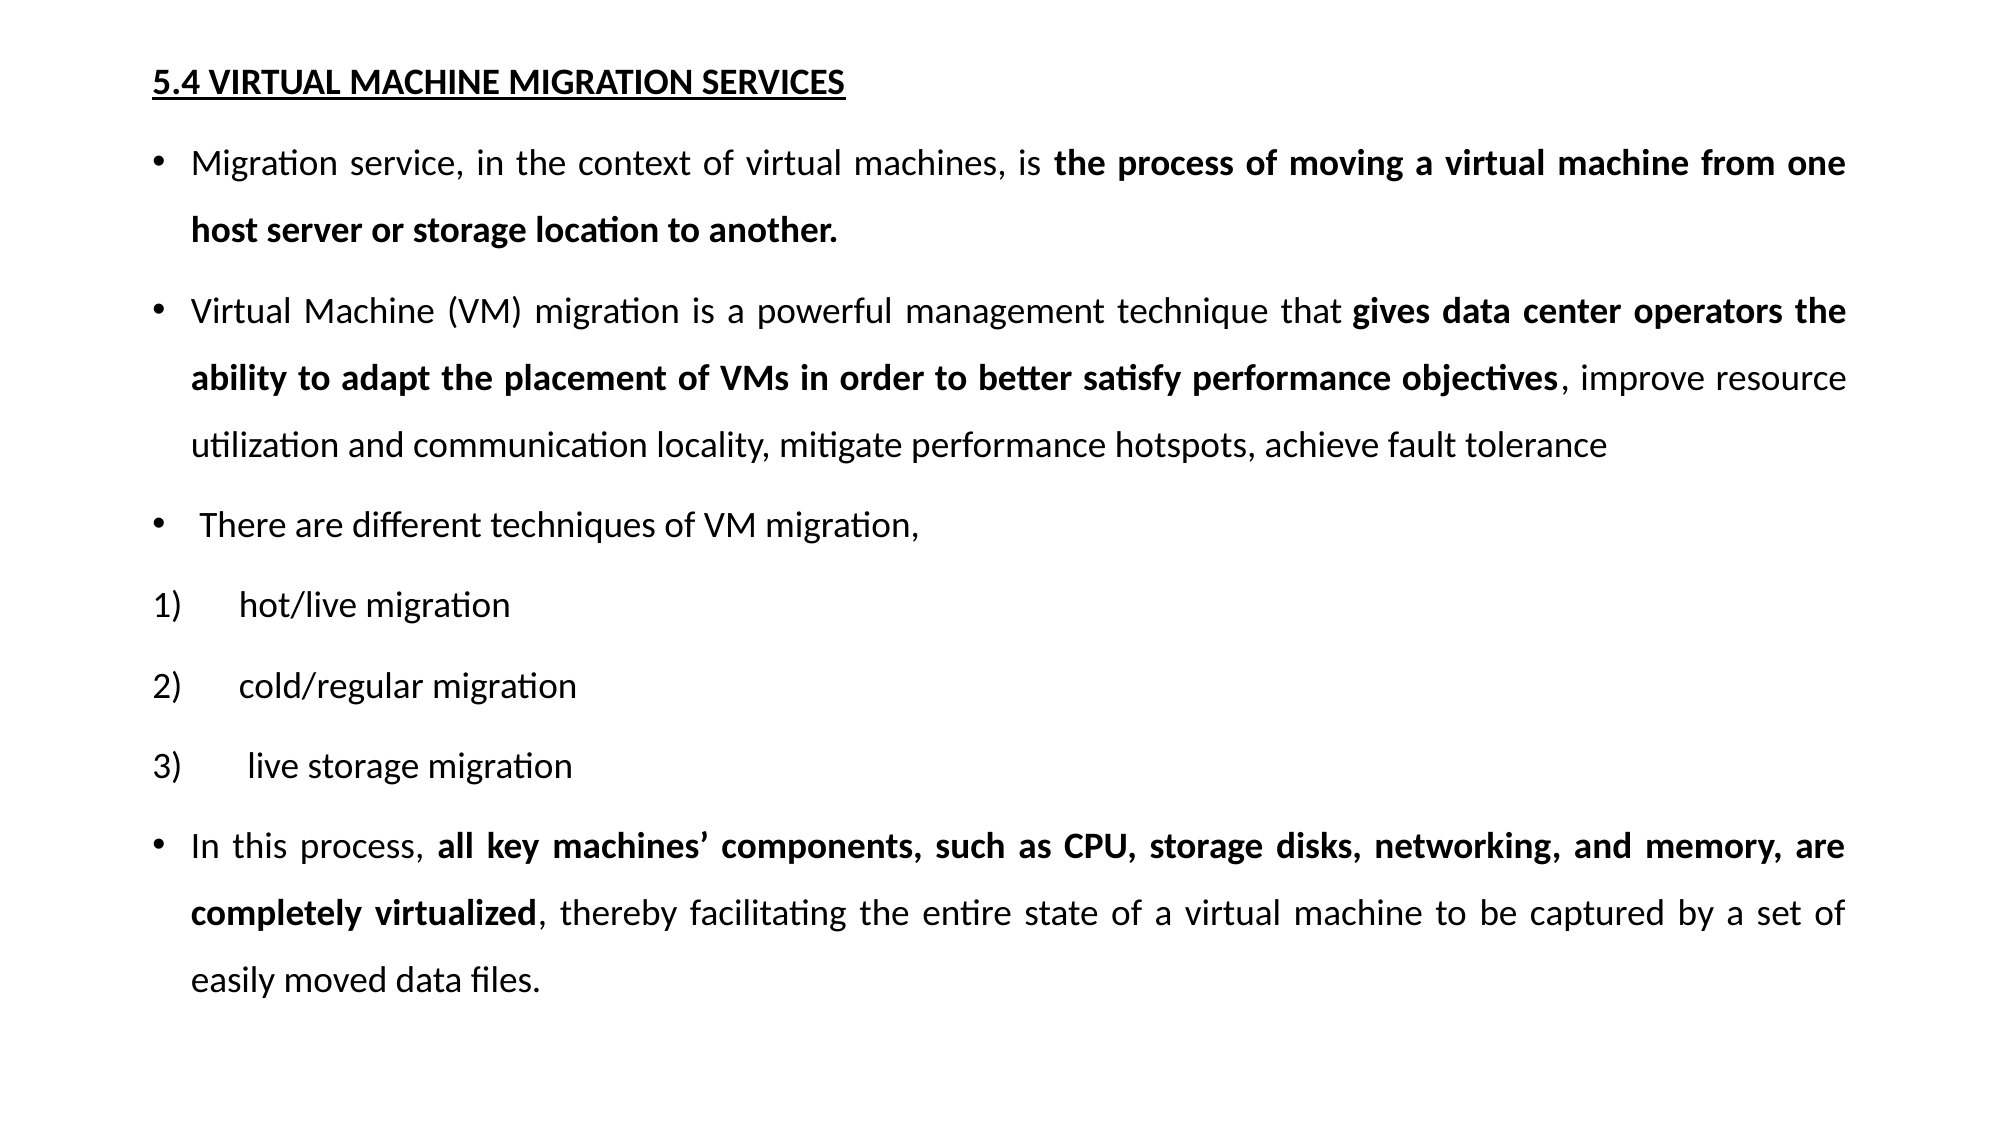

5.4 VIRTUAL MACHINE MIGRATION SERVICES
Migration service, in the context of virtual machines, is the process of moving a virtual machine from one host server or storage location to another.
Virtual Machine (VM) migration is a powerful management technique that gives data center operators the ability to adapt the placement of VMs in order to better satisfy performance objectives, improve resource utilization and communication locality, mitigate performance hotspots, achieve fault tolerance
 There are different techniques of VM migration,
hot/live migration
cold/regular migration
 live storage migration
In this process, all key machines’ components, such as CPU, storage disks, networking, and memory, are completely virtualized, thereby facilitating the entire state of a virtual machine to be captured by a set of easily moved data files.